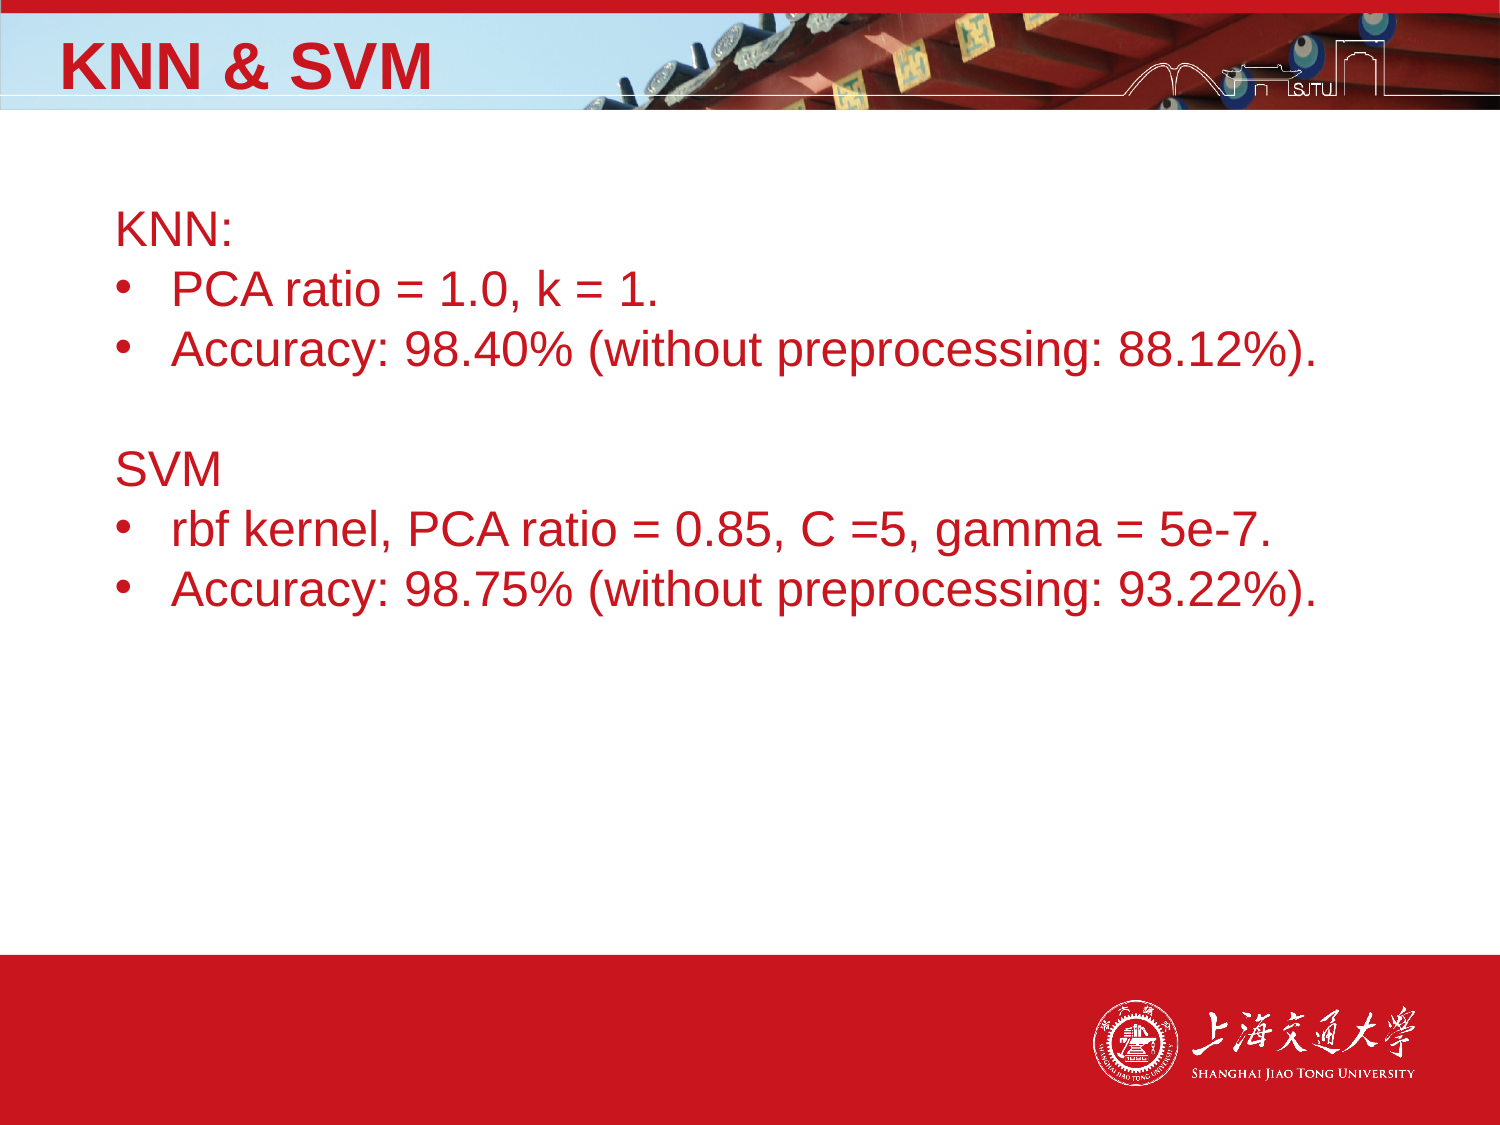

KNN & SVM
KNN:
PCA ratio = 1.0, k = 1.
Accuracy: 98.40% (without preprocessing: 88.12%).

SVM
rbf kernel, PCA ratio = 0.85, C =5, gamma = 5e-7.
Accuracy: 98.75% (without preprocessing: 93.22%).